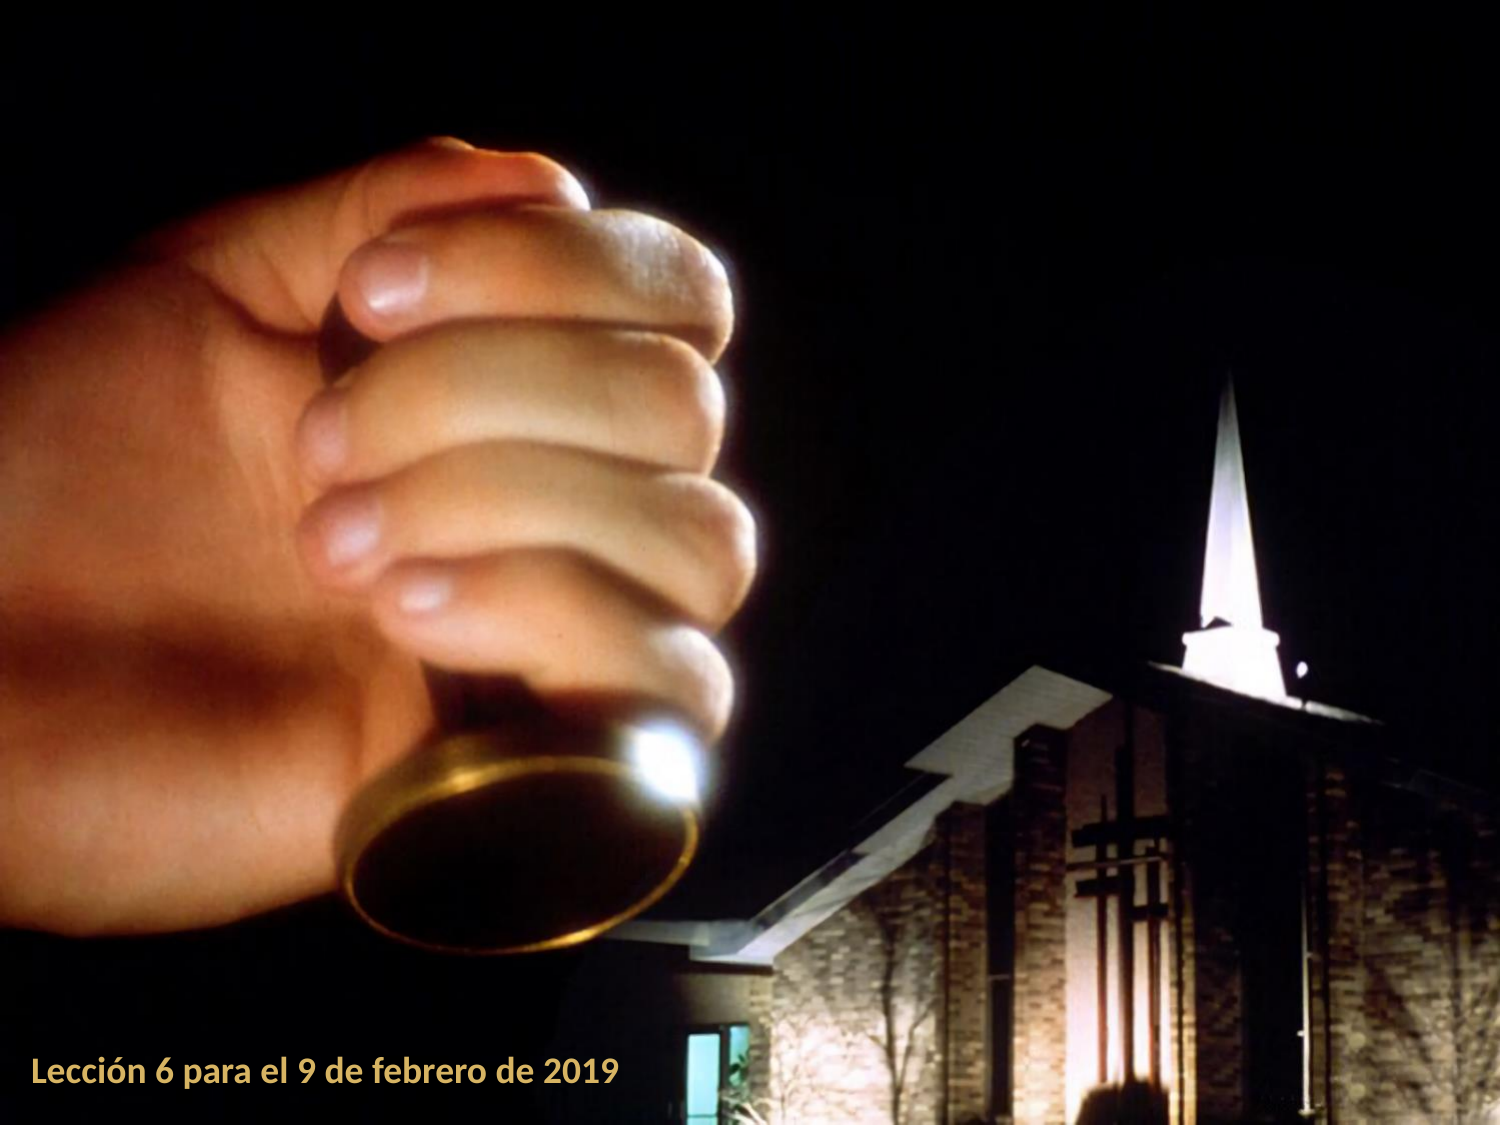

EL PUEBLO DE DIOS
ES SELLADO
Lección 6 para el 9 de febrero de 2019